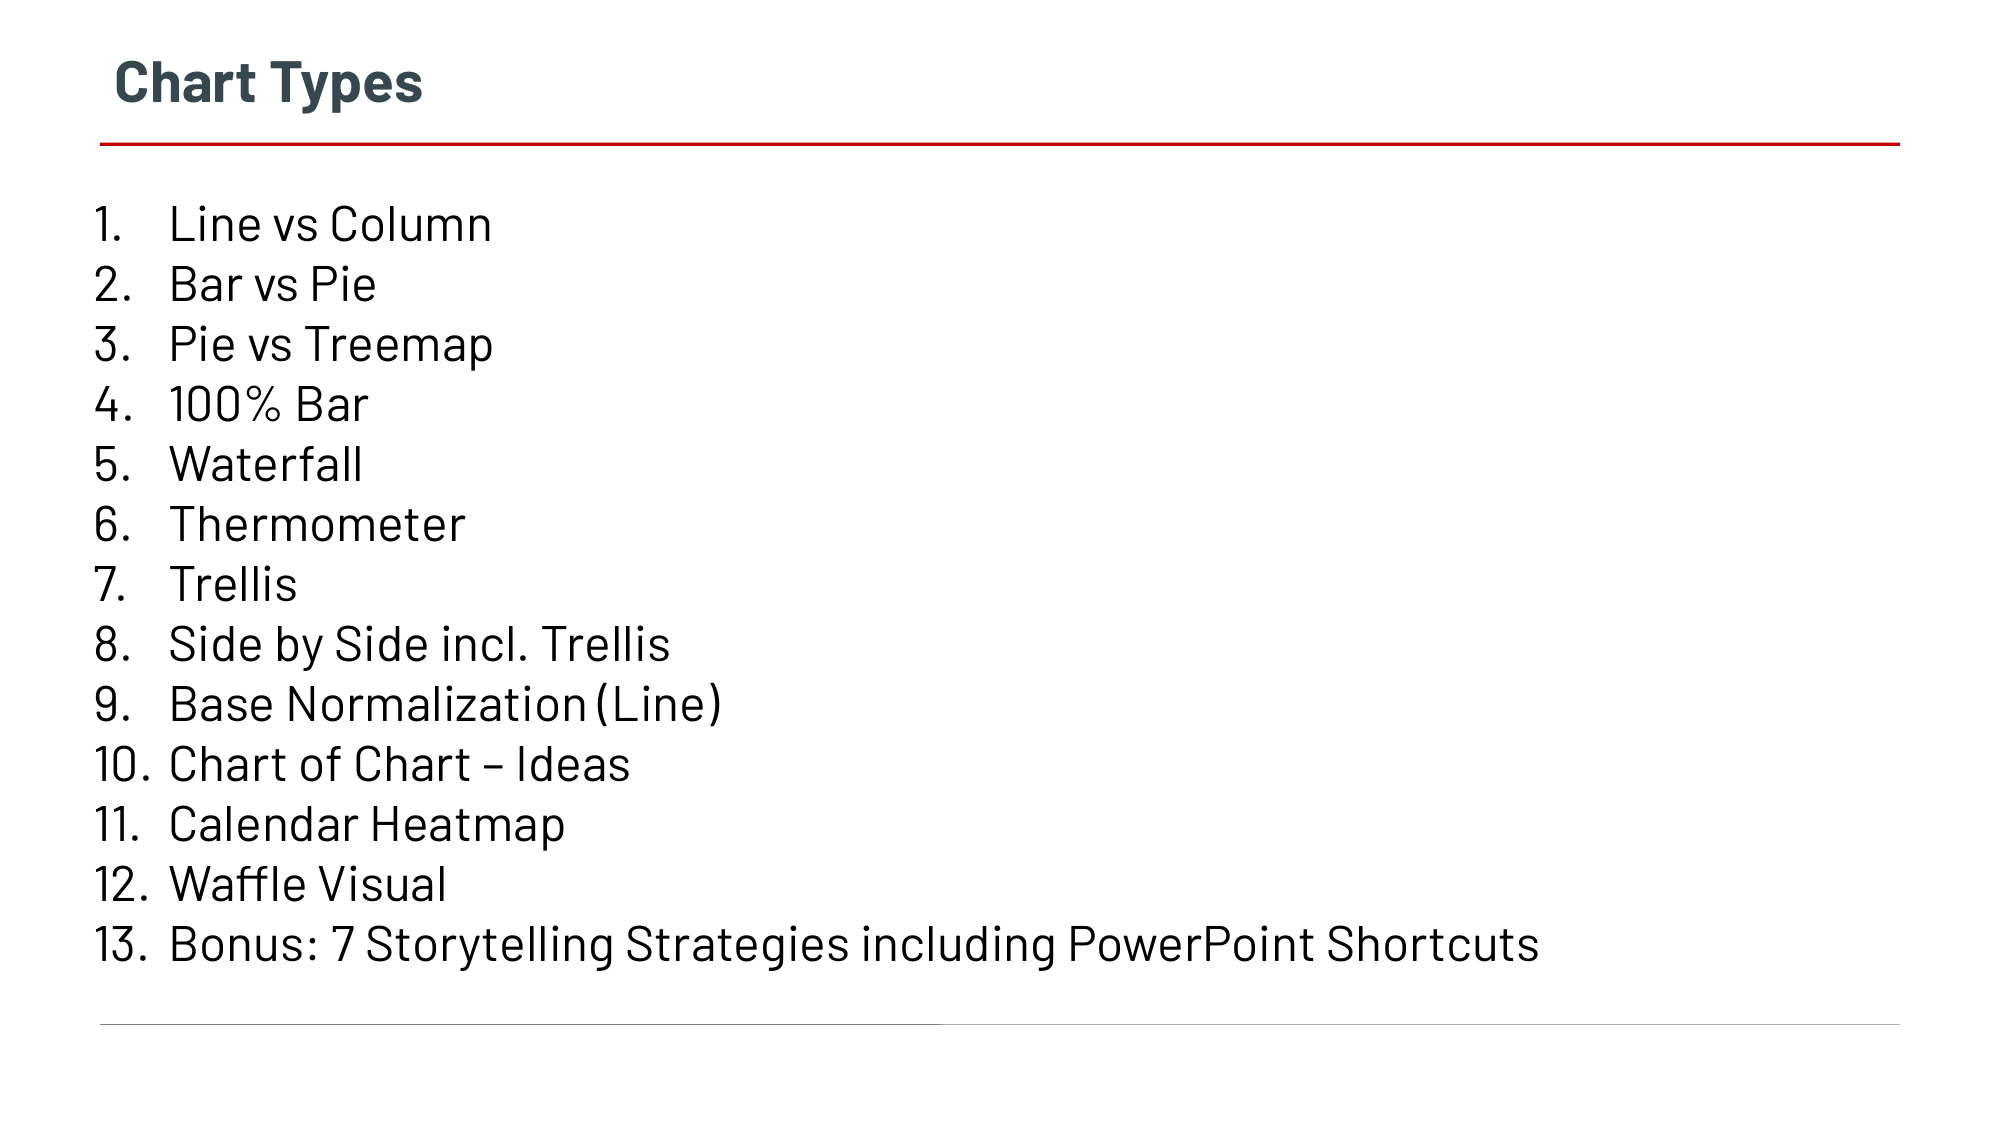

# Chart Types
Line vs Column
Bar vs Pie
Pie vs Treemap
100% Bar
Waterfall
Thermometer
Trellis
Side by Side incl. Trellis
Base Normalization (Line)
Chart of Chart – Ideas
Calendar Heatmap
Waffle Visual
Bonus: 7 Storytelling Strategies including PowerPoint Shortcuts